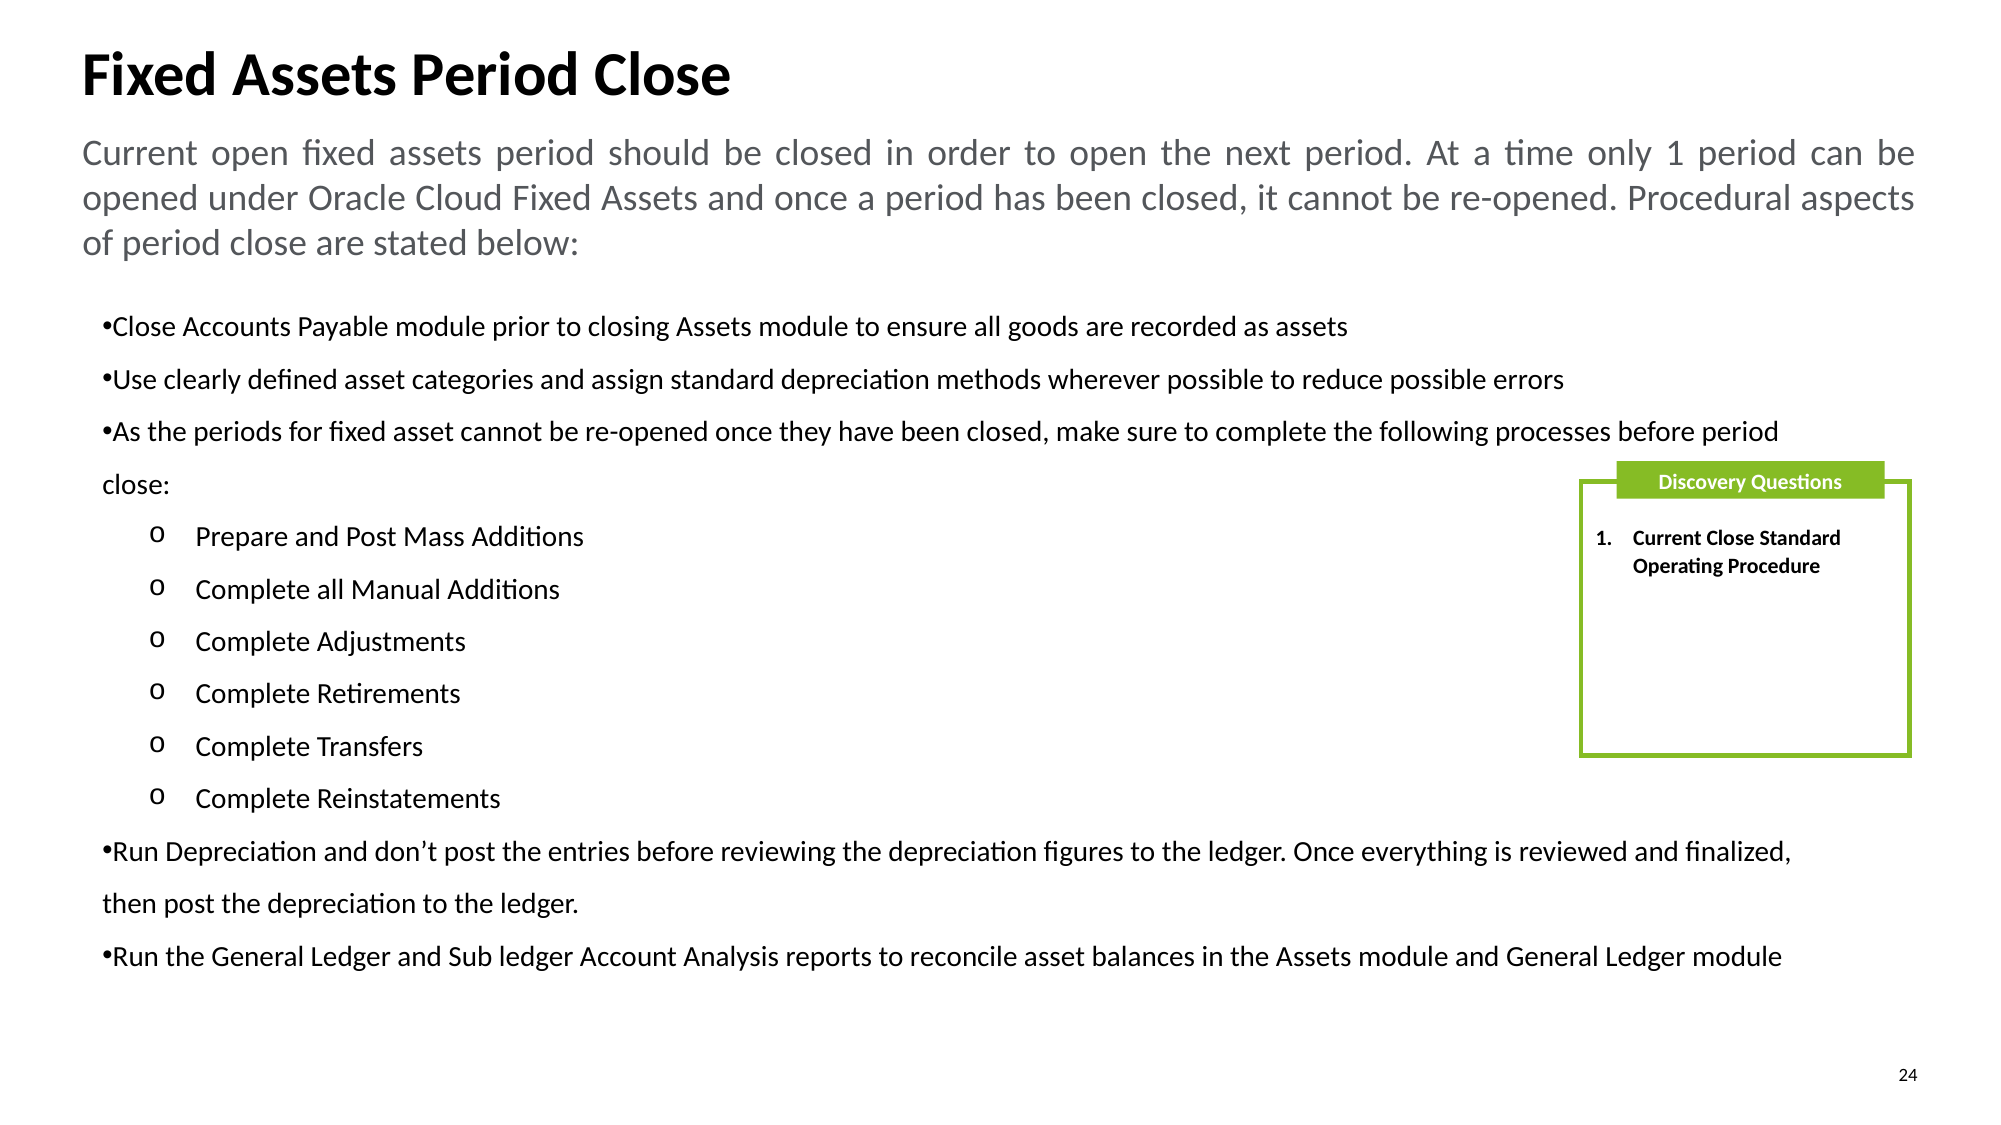

Fixed Assets Period Close
Current open fixed assets period should be closed in order to open the next period. At a time only 1 period can be opened under Oracle Cloud Fixed Assets and once a period has been closed, it cannot be re-opened. Procedural aspects of period close are stated below:

Close Accounts Payable module prior to closing Assets module to ensure all goods are recorded as assets
Use clearly defined asset categories and assign standard depreciation methods wherever possible to reduce possible errors
As the periods for fixed asset cannot be re-opened once they have been closed, make sure to complete the following processes before period close:
Prepare and Post Mass Additions
Complete all Manual Additions
Complete Adjustments
Complete Retirements
Complete Transfers
Complete Reinstatements
Run Depreciation and don’t post the entries before reviewing the depreciation figures to the ledger. Once everything is reviewed and finalized, then post the depreciation to the ledger.
Run the General Ledger and Sub ledger Account Analysis reports to reconcile asset balances in the Assets module and General Ledger module

Discovery Questions

Current Close Standard Operating Procedure